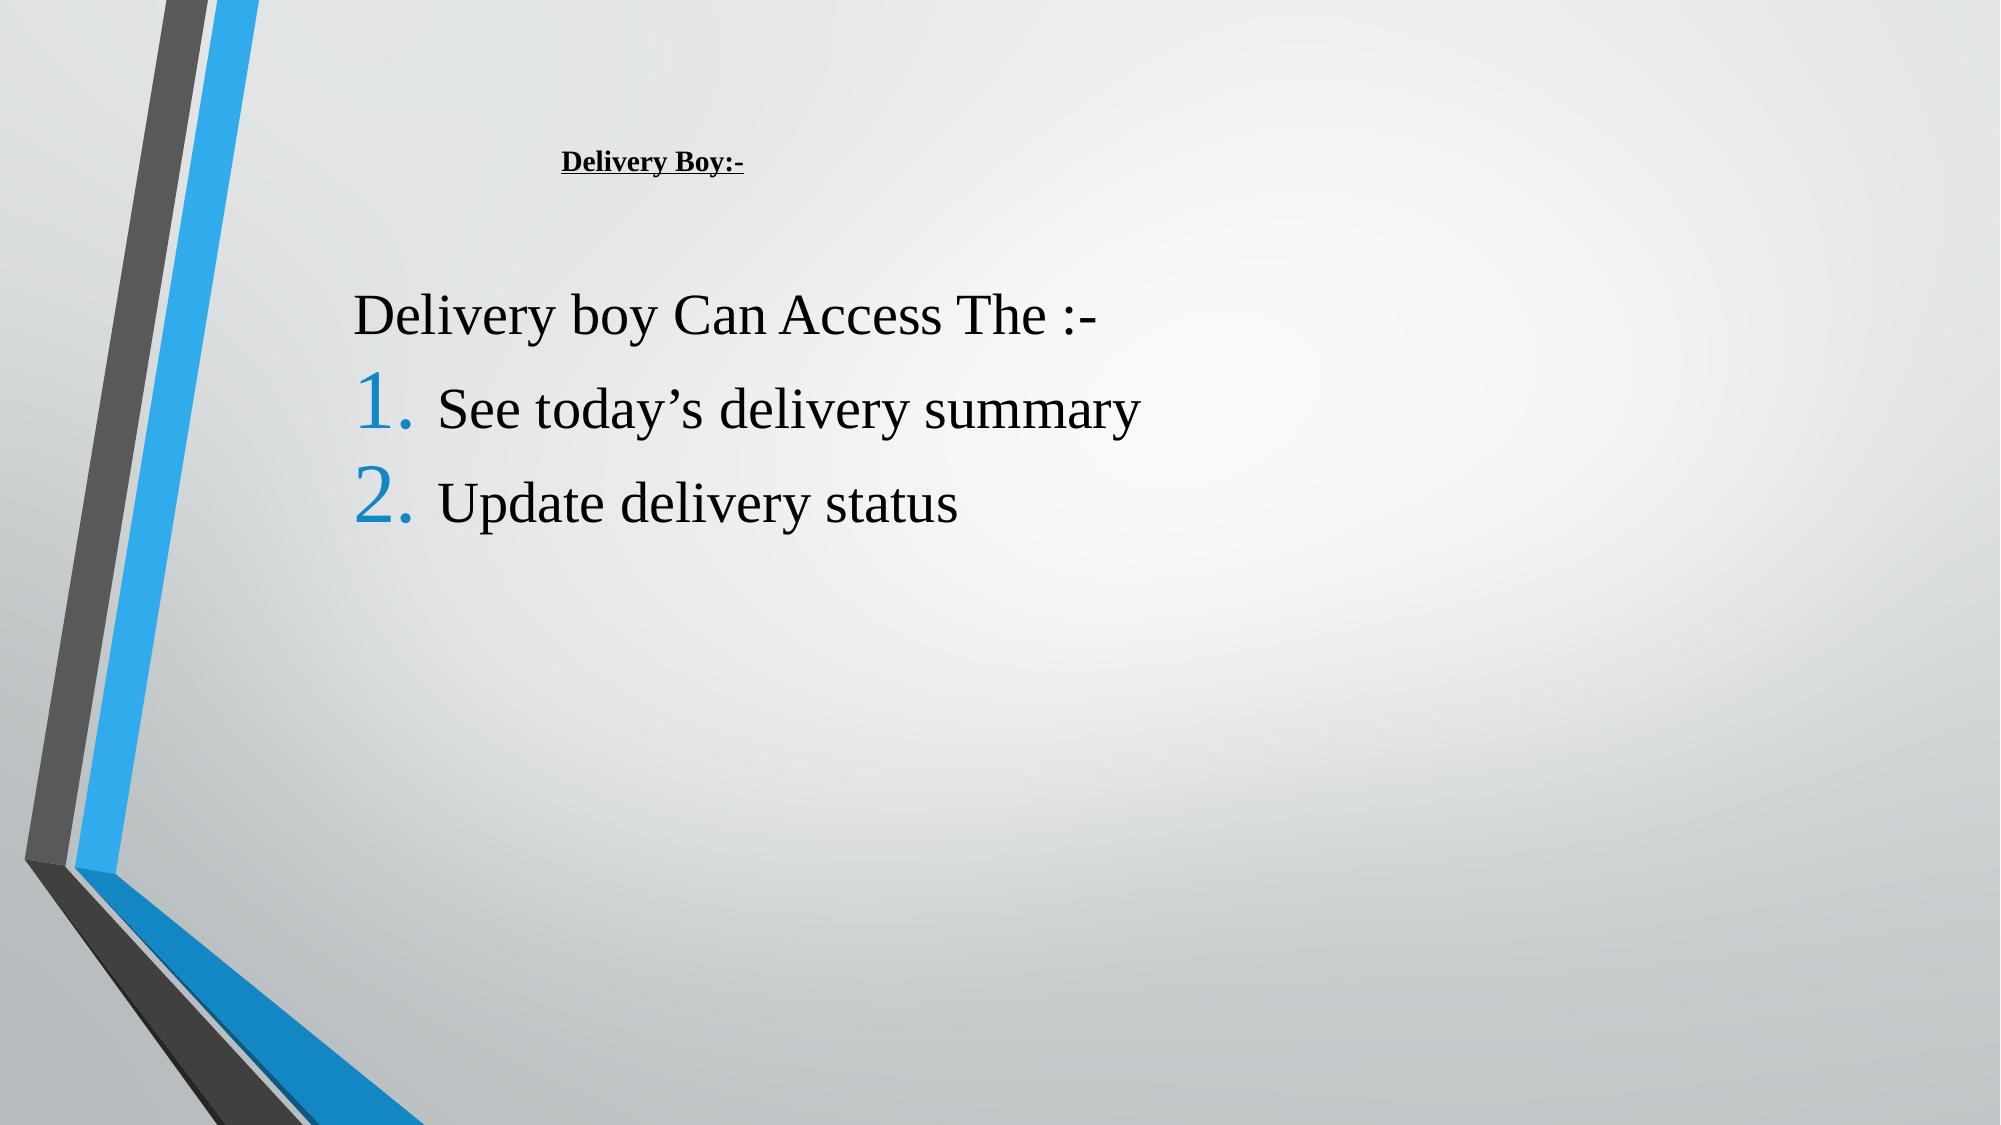

# Delivery Boy:-
Delivery boy Can Access The :-
See today’s delivery summary
Update delivery status